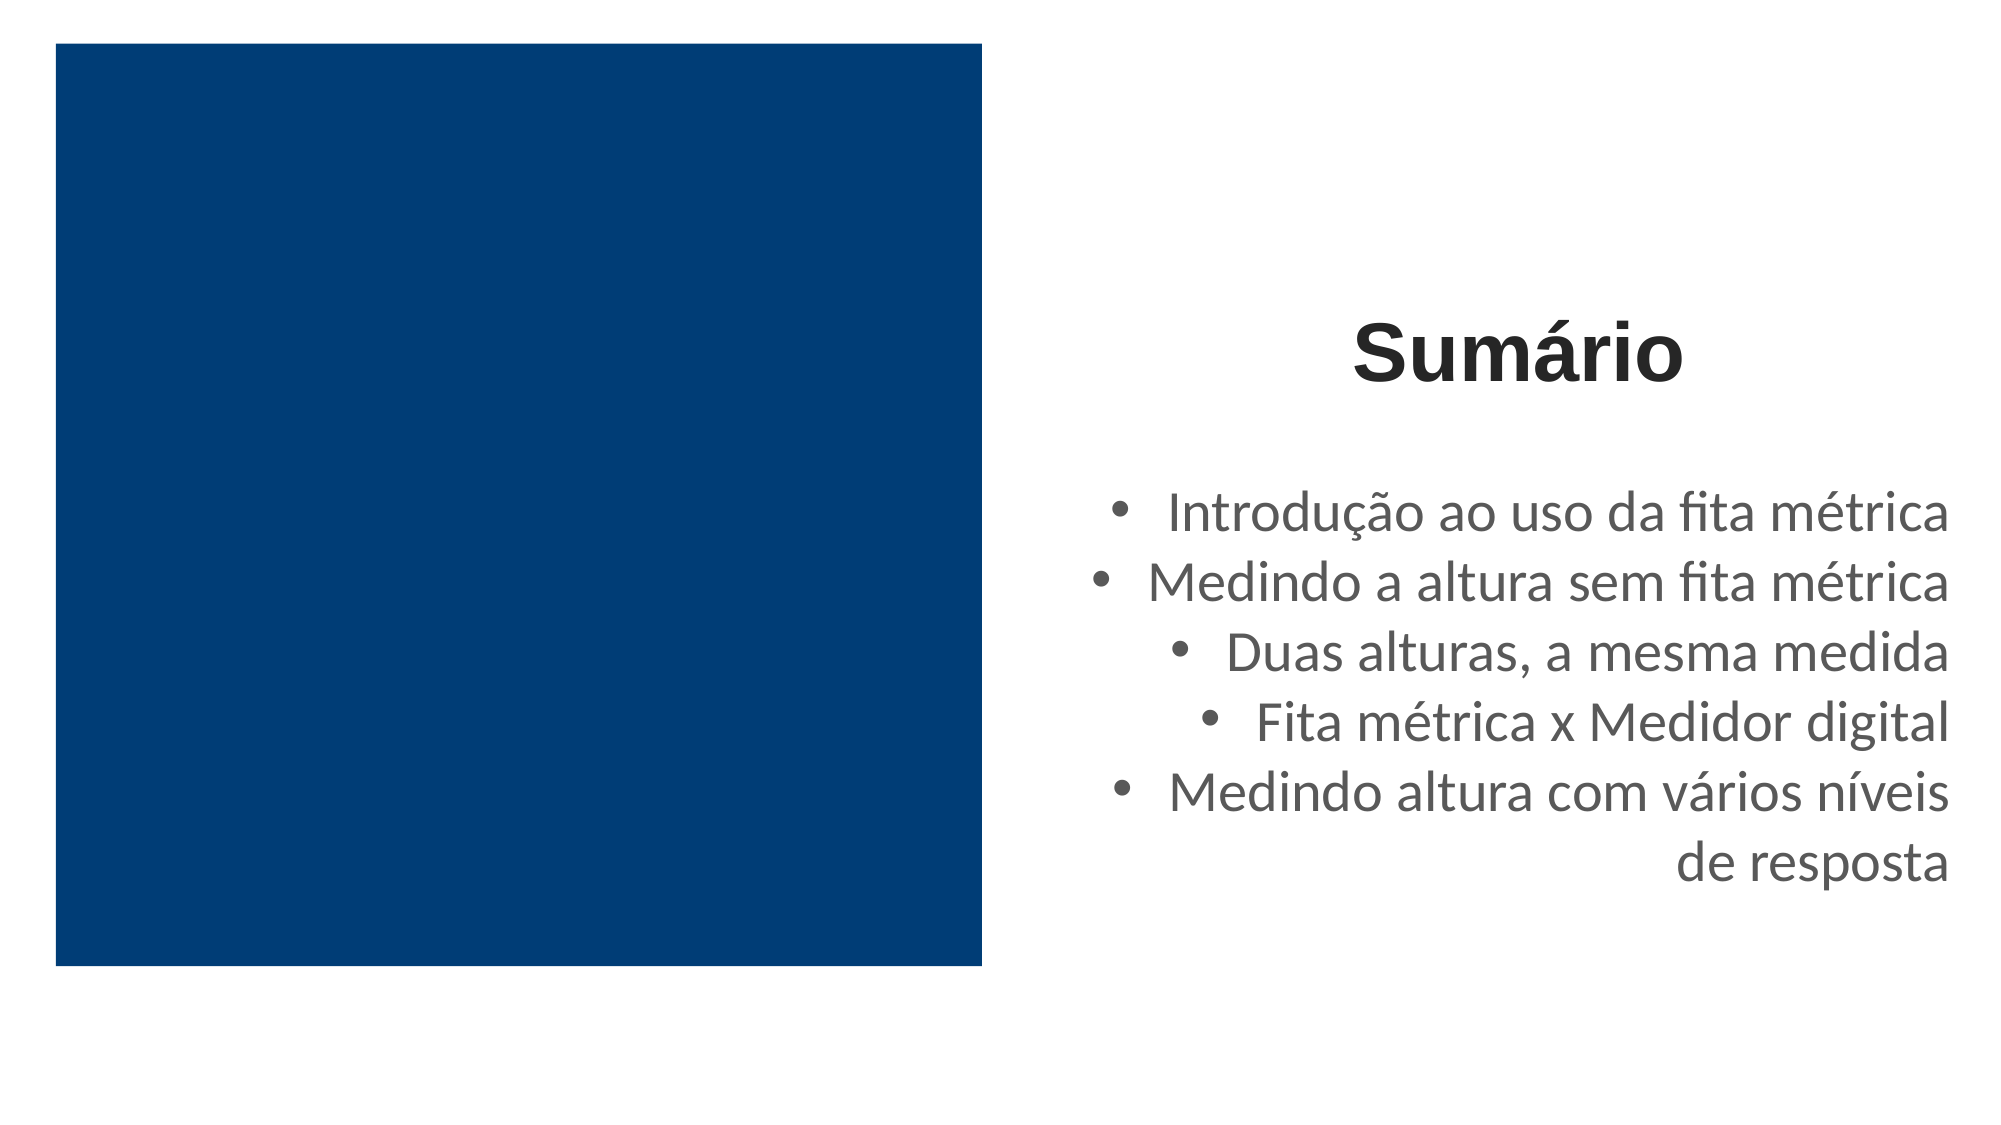

5
Sumário

Introdução ao uso da fita métrica
Medindo a altura sem fita métrica
Duas alturas, a mesma medida
Fita métrica x Medidor digital
Medindo altura com vários níveis de resposta